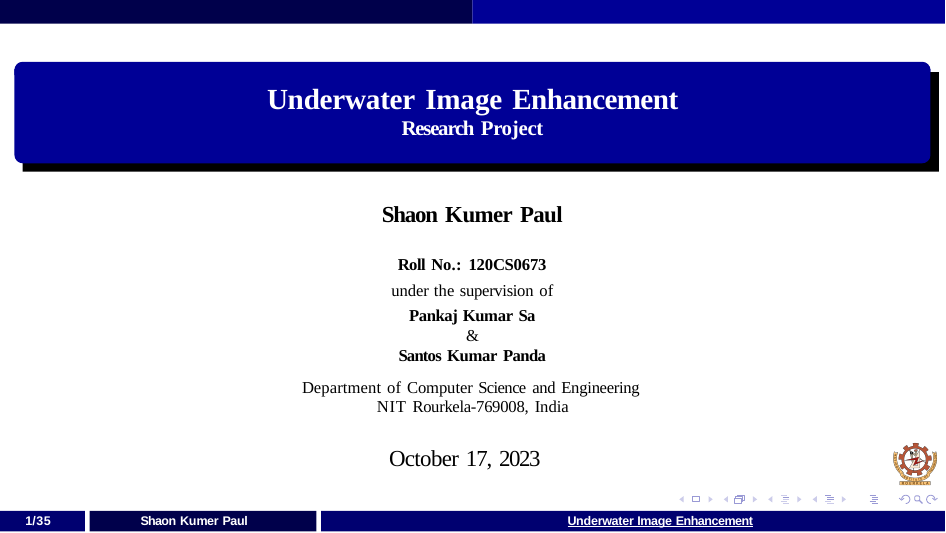

# Underwater Image Enhancement
Research Project
Shaon Kumer Paul

Roll No.: 120CS0673
under the supervision of
Pankaj Kumar Sa
&
Santos Kumar Panda
Department of Computer Science and Engineering  NIT Rourkela-769008, India

October 17, 2023

1/35
Shaon Kumer Paul
Underwater Image Enhancement